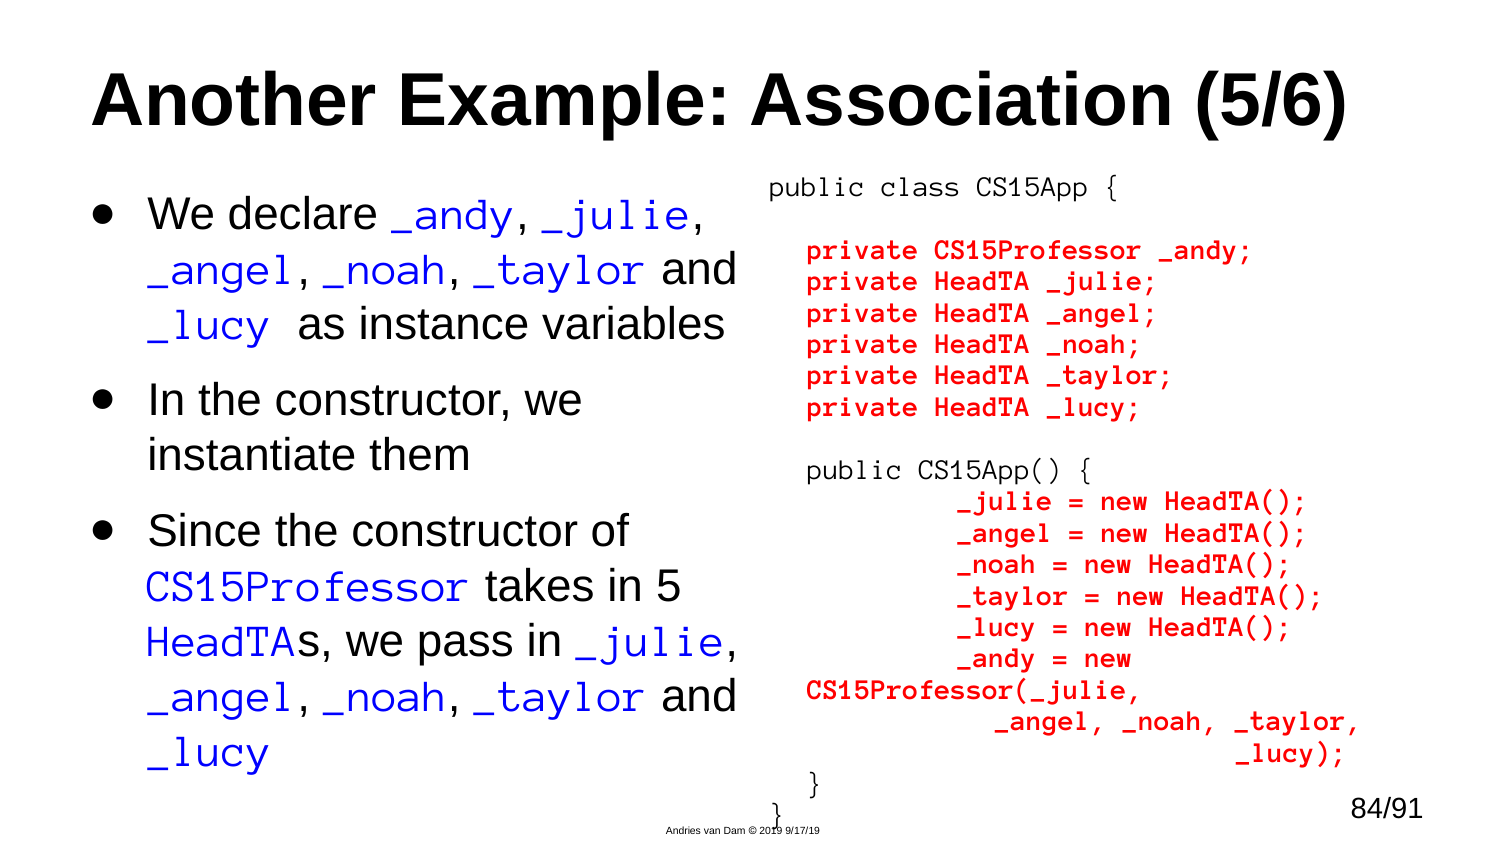

# Another Example: Association (5/6)
public class CS15App {

	private CS15Professor _andy;
	private HeadTA _julie;
	private HeadTA _angel;
	private HeadTA _noah;
	private HeadTA _taylor;
	private HeadTA _lucy;

	public CS15App() {
		_julie = new HeadTA();
		_angel = new HeadTA();
		_noah = new HeadTA();
		_taylor = new HeadTA();
		_lucy = new HeadTA();
		_andy = new CS15Professor(_julie,
_angel, _noah, _taylor, 		 _lucy);
	}
}
We declare _andy, _julie, _angel, _noah, _taylor and _lucy as instance variables
In the constructor, we instantiate them
Since the constructor of CS15Professor takes in 5 HeadTAs, we pass in _julie, _angel, _noah, _taylor and _lucy